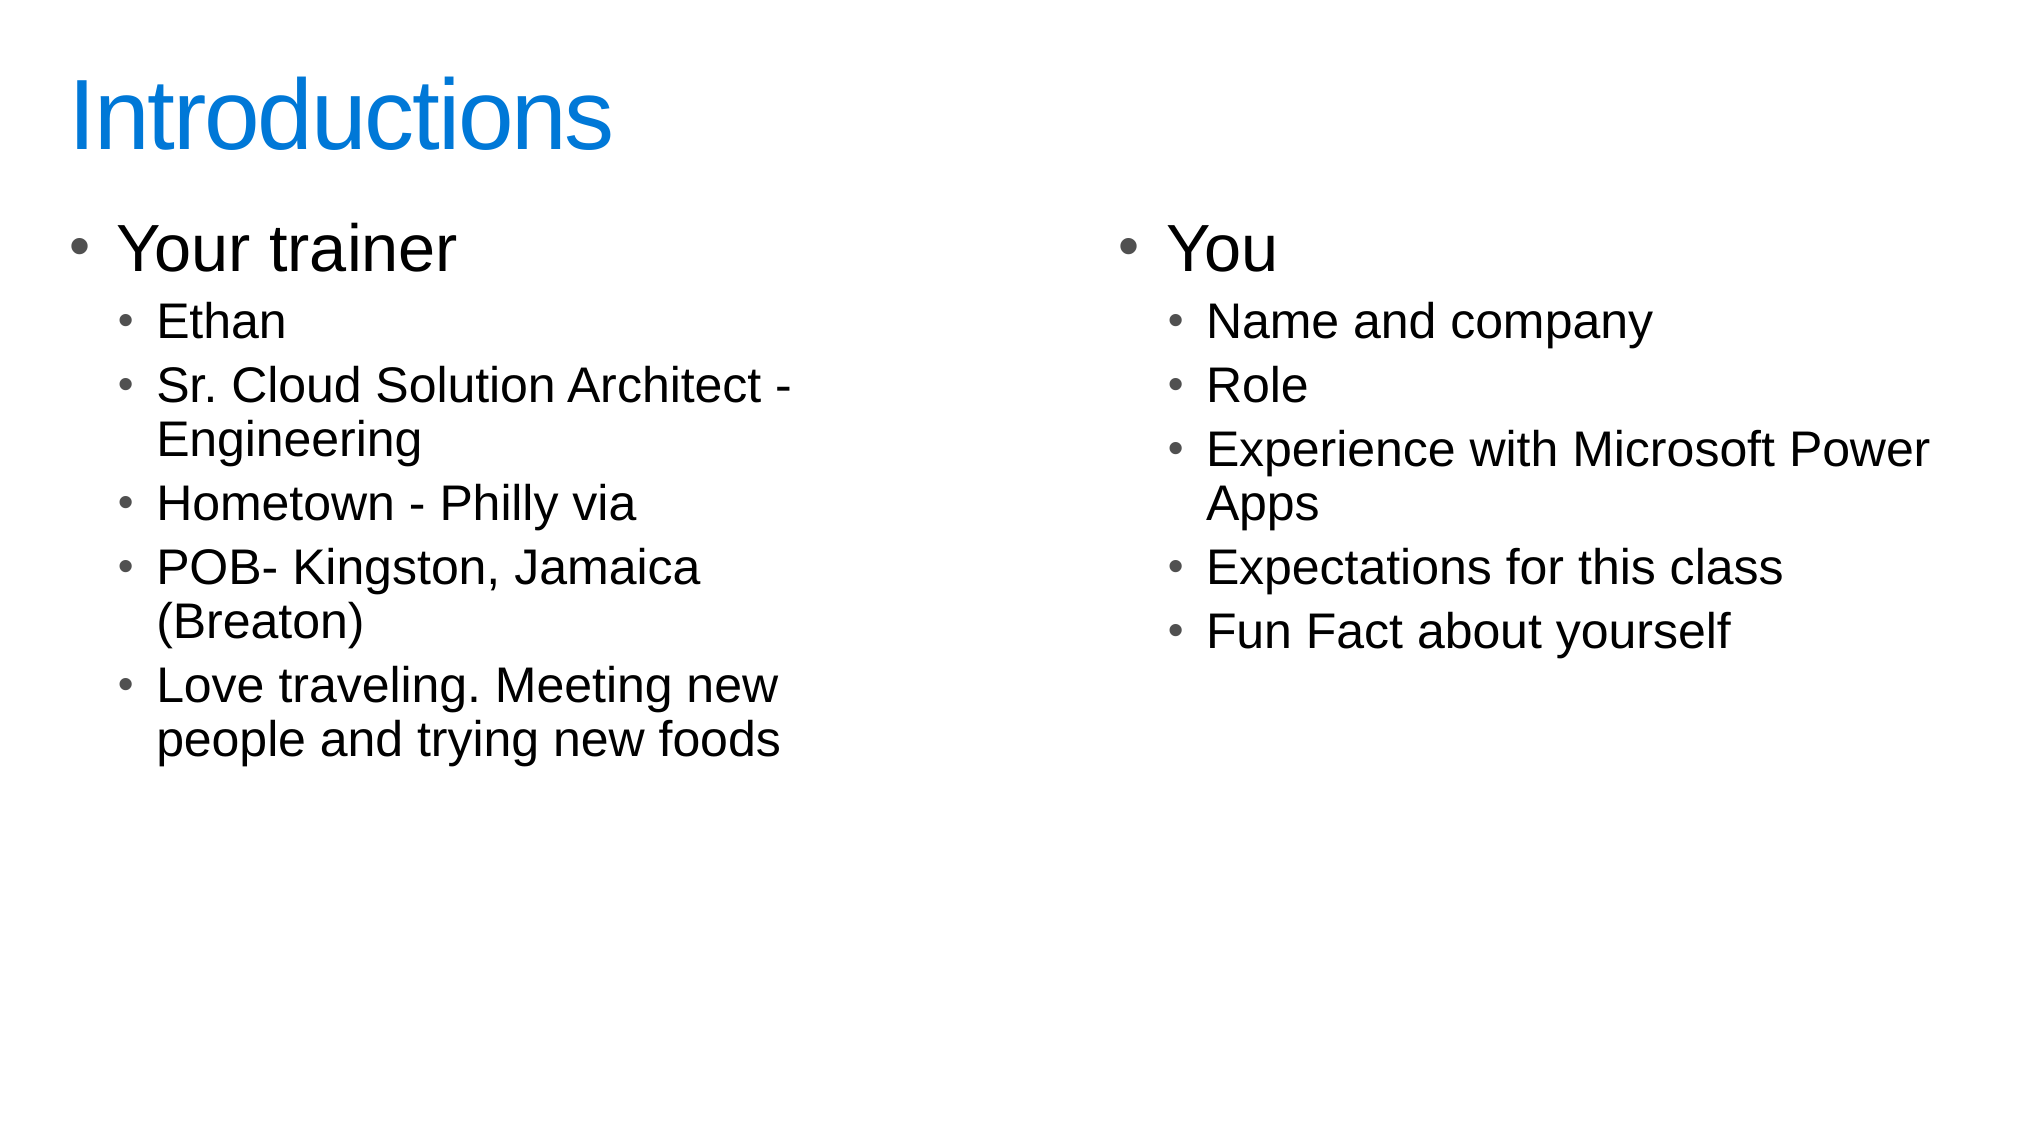

# Introductions
Your trainer
Ethan
Sr. Cloud Solution Architect - Engineering
Hometown - Philly via
POB- Kingston, Jamaica (Breaton)
Love traveling. Meeting new people and trying new foods
You
Name and company
Role
Experience with Microsoft Power Apps
Expectations for this class
Fun Fact about yourself